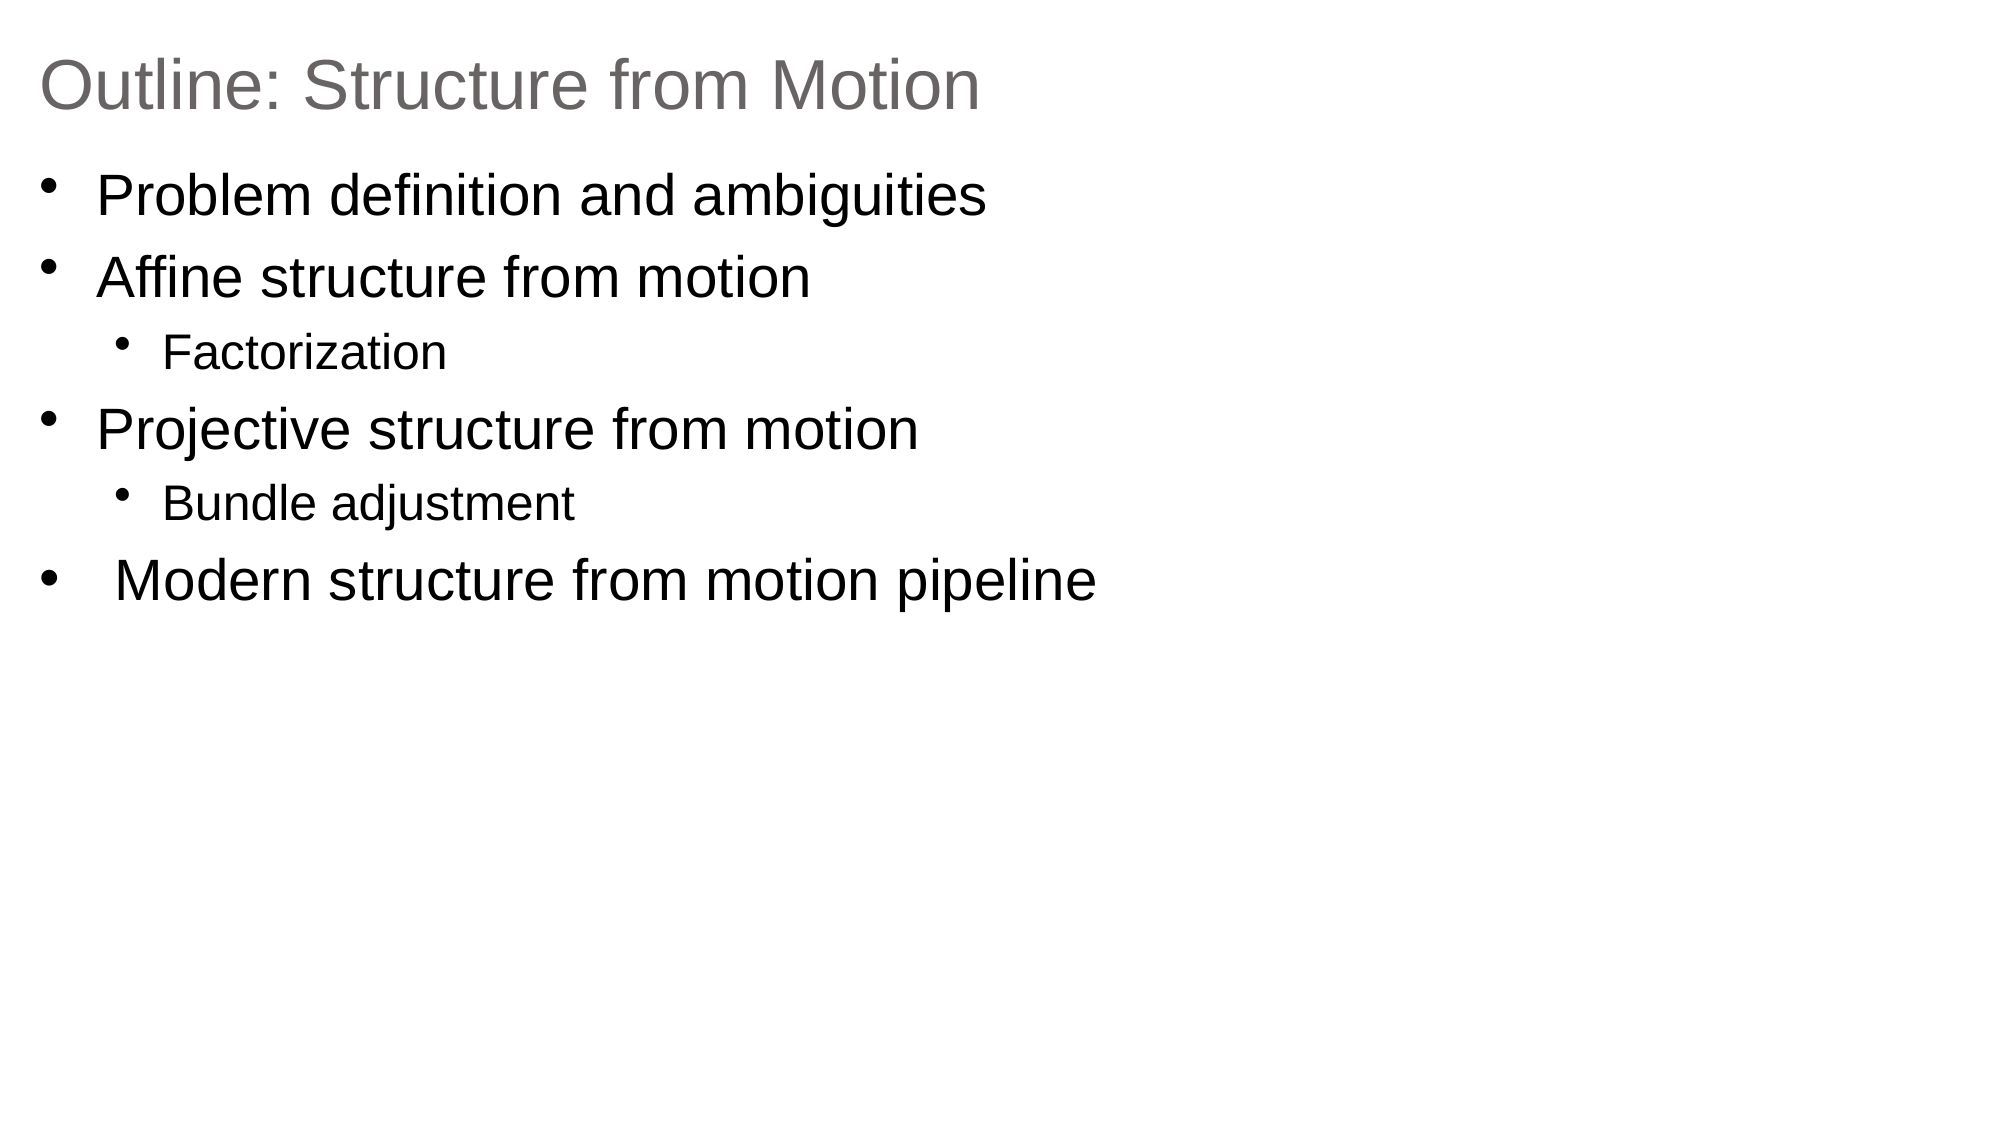

# Outline: Structure from Motion
Problem definition and ambiguities
Affine structure from motion
Factorization
Projective structure from motion
Bundle adjustment
Modern structure from motion pipeline